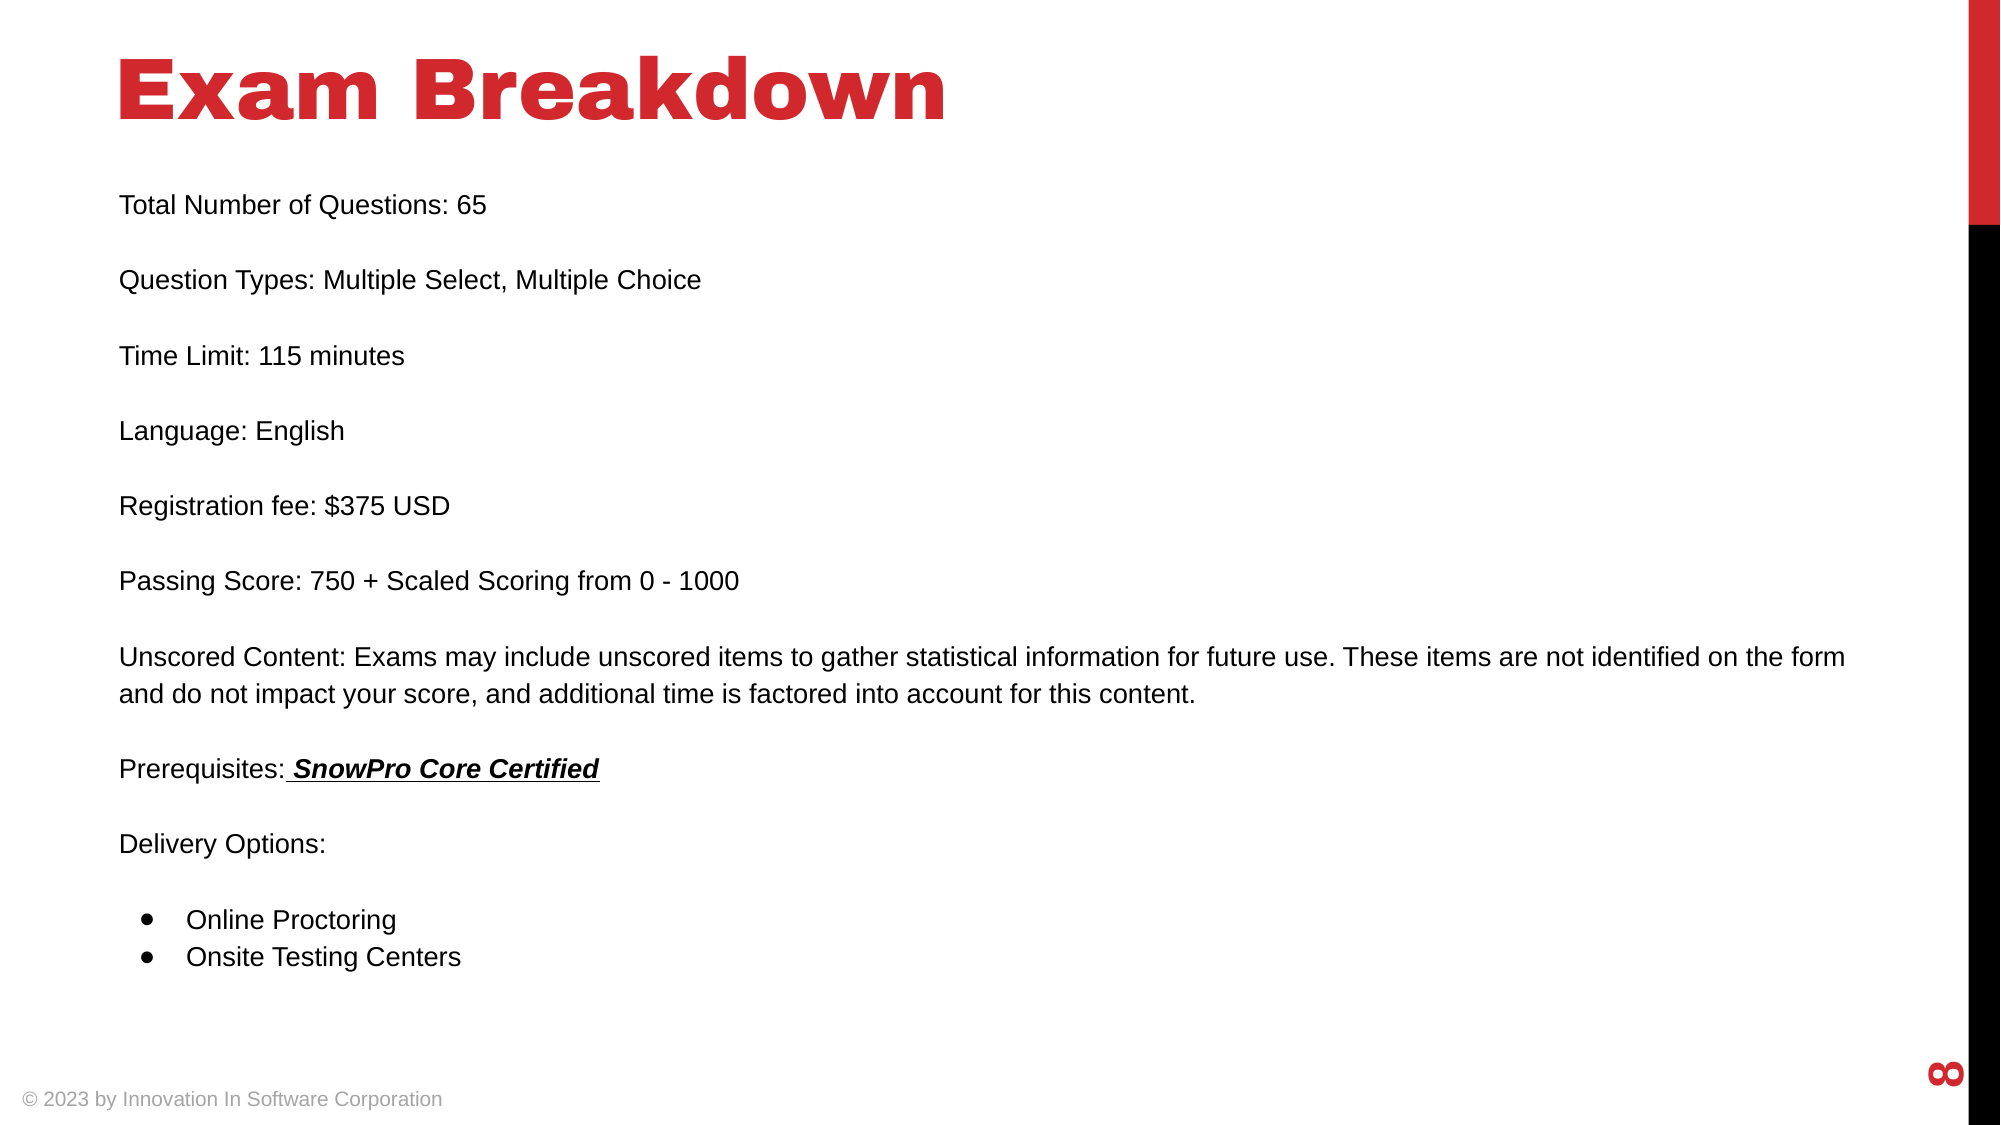

# Exam Breakdown
Total Number of Questions: 65
Question Types: Multiple Select, Multiple Choice
Time Limit: 115 minutes

Language: English
Registration fee: $375 USD
Passing Score: 750 + Scaled Scoring from 0 - 1000
Unscored Content: Exams may include unscored items to gather statistical information for future use. These items are not identified on the form and do not impact your score, and additional time is factored into account for this content.
Prerequisites: SnowPro Core Certified
Delivery Options:

Online Proctoring
Onsite Testing Centers

8
© 2023 by Innovation In Software Corporation